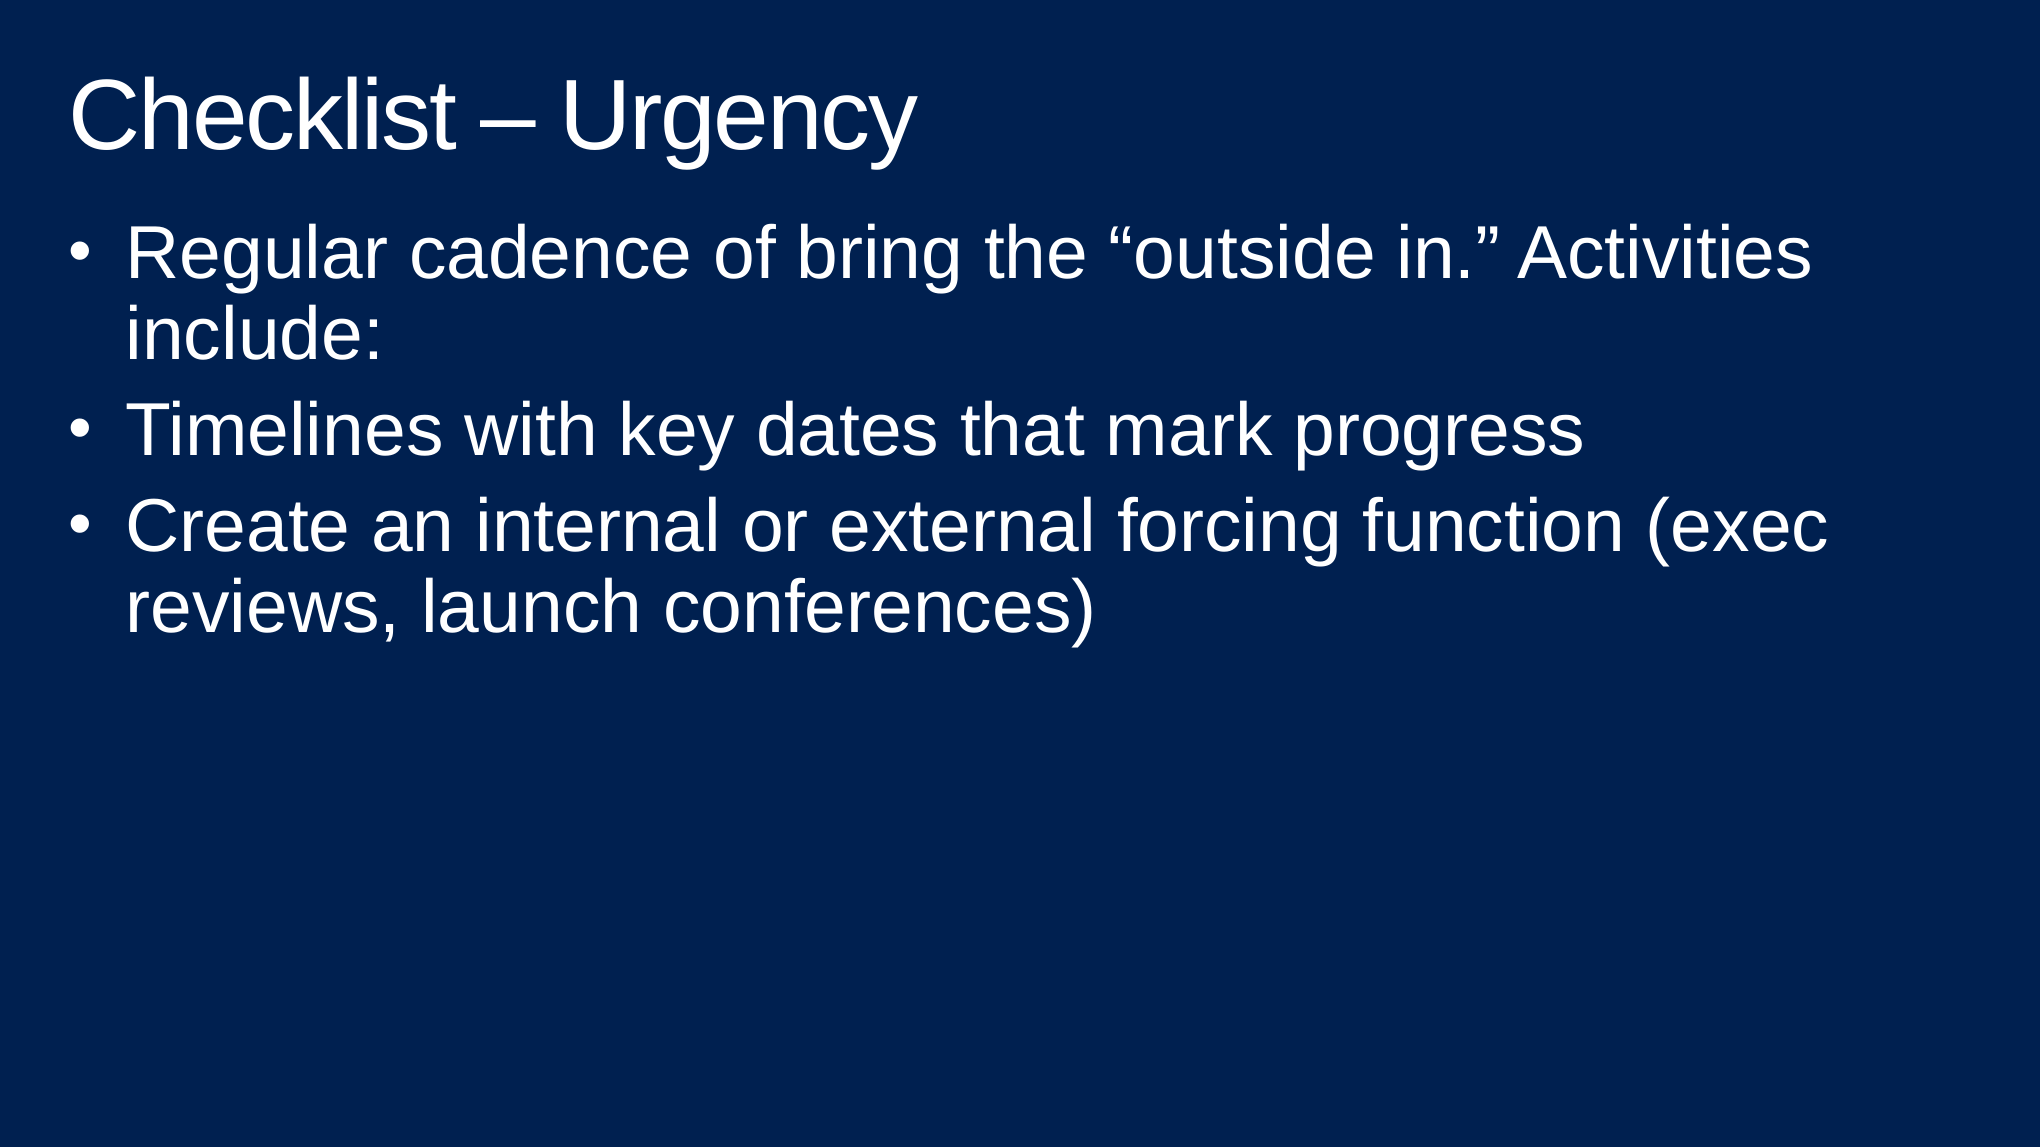

# Checklist – Urgency
Regular cadence of bring the “outside in.” Activities include:
Timelines with key dates that mark progress
Create an internal or external forcing function (exec reviews, launch conferences)